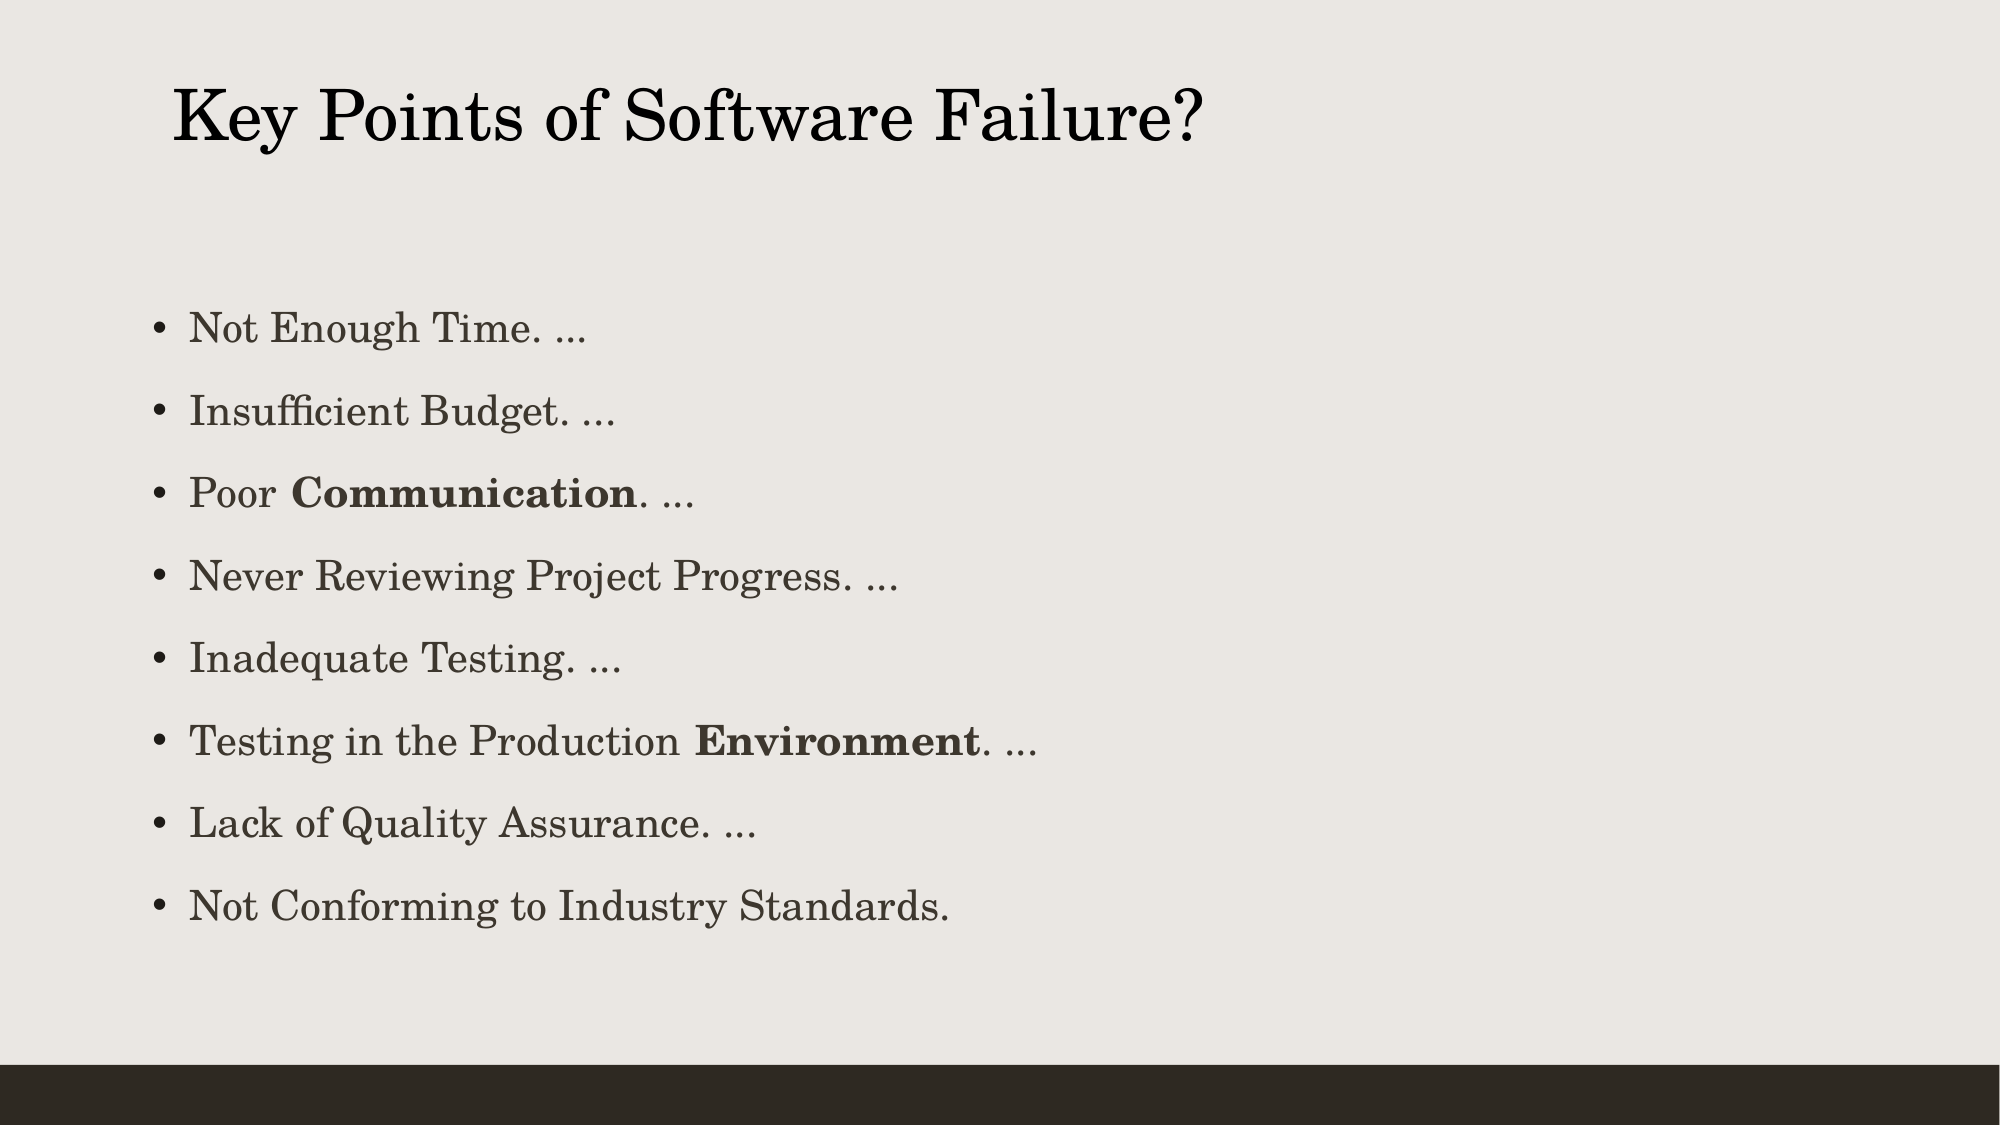

# Key Points of Software Failure?
Not Enough Time. ...
Insufficient Budget. ...
Poor Communication. ...
Never Reviewing Project Progress. ...
Inadequate Testing. ...
Testing in the Production Environment. ...
Lack of Quality Assurance. ...
Not Conforming to Industry Standards.